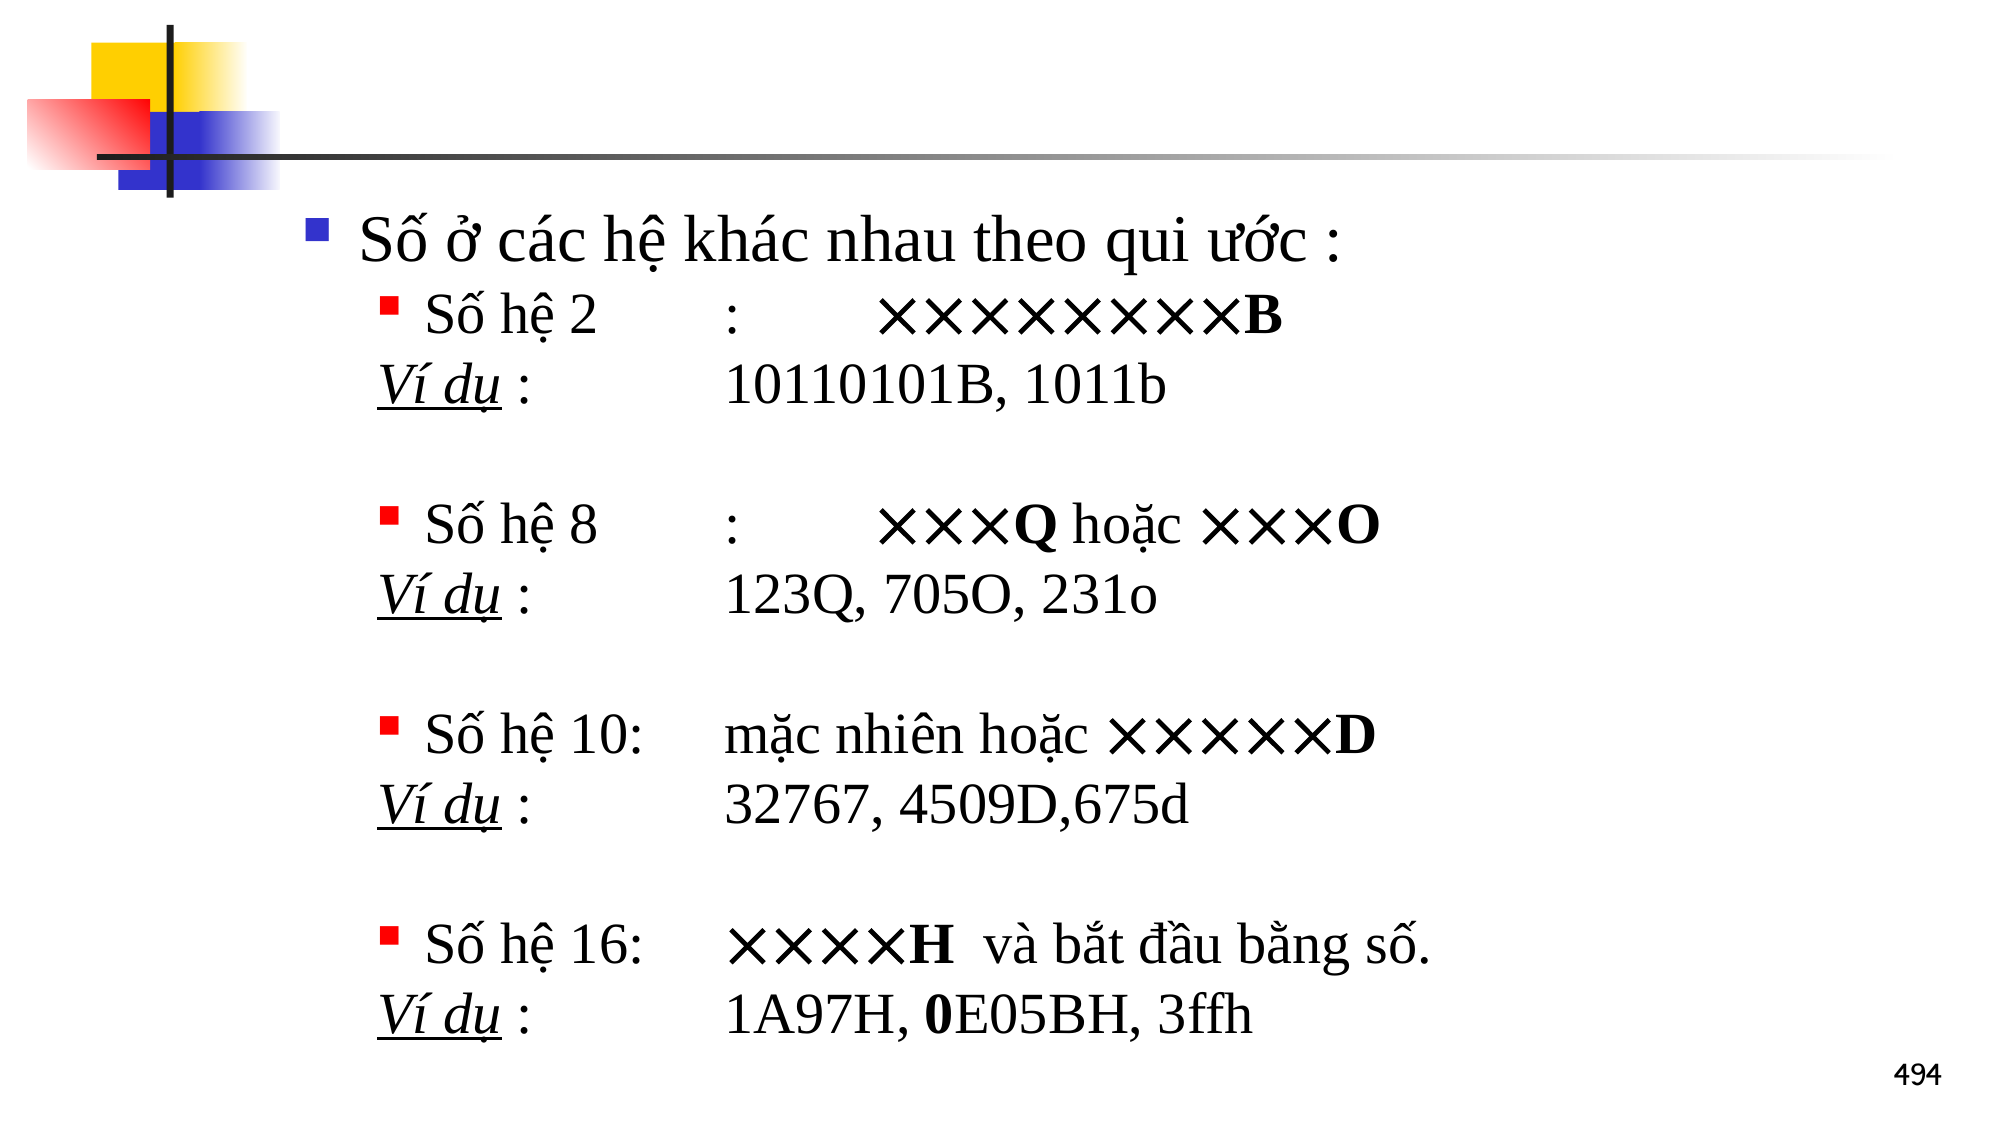

#
Số ở các hệ khác nhau theo qui ước :
Số hệ 2	:	××××××××B
Ví dụ :		10110101B, 1011b

Số hệ 8	:	×××Q hoặc ×××O
Ví dụ :		123Q, 705O, 231o

Số hệ 10:	mặc nhiên hoặc ×××××D
Ví dụ :		32767, 4509D,675d

Số hệ 16:	××××H  và bắt đầu bằng số.
Ví dụ :		1A97H, 0E05BH, 3ffh

494